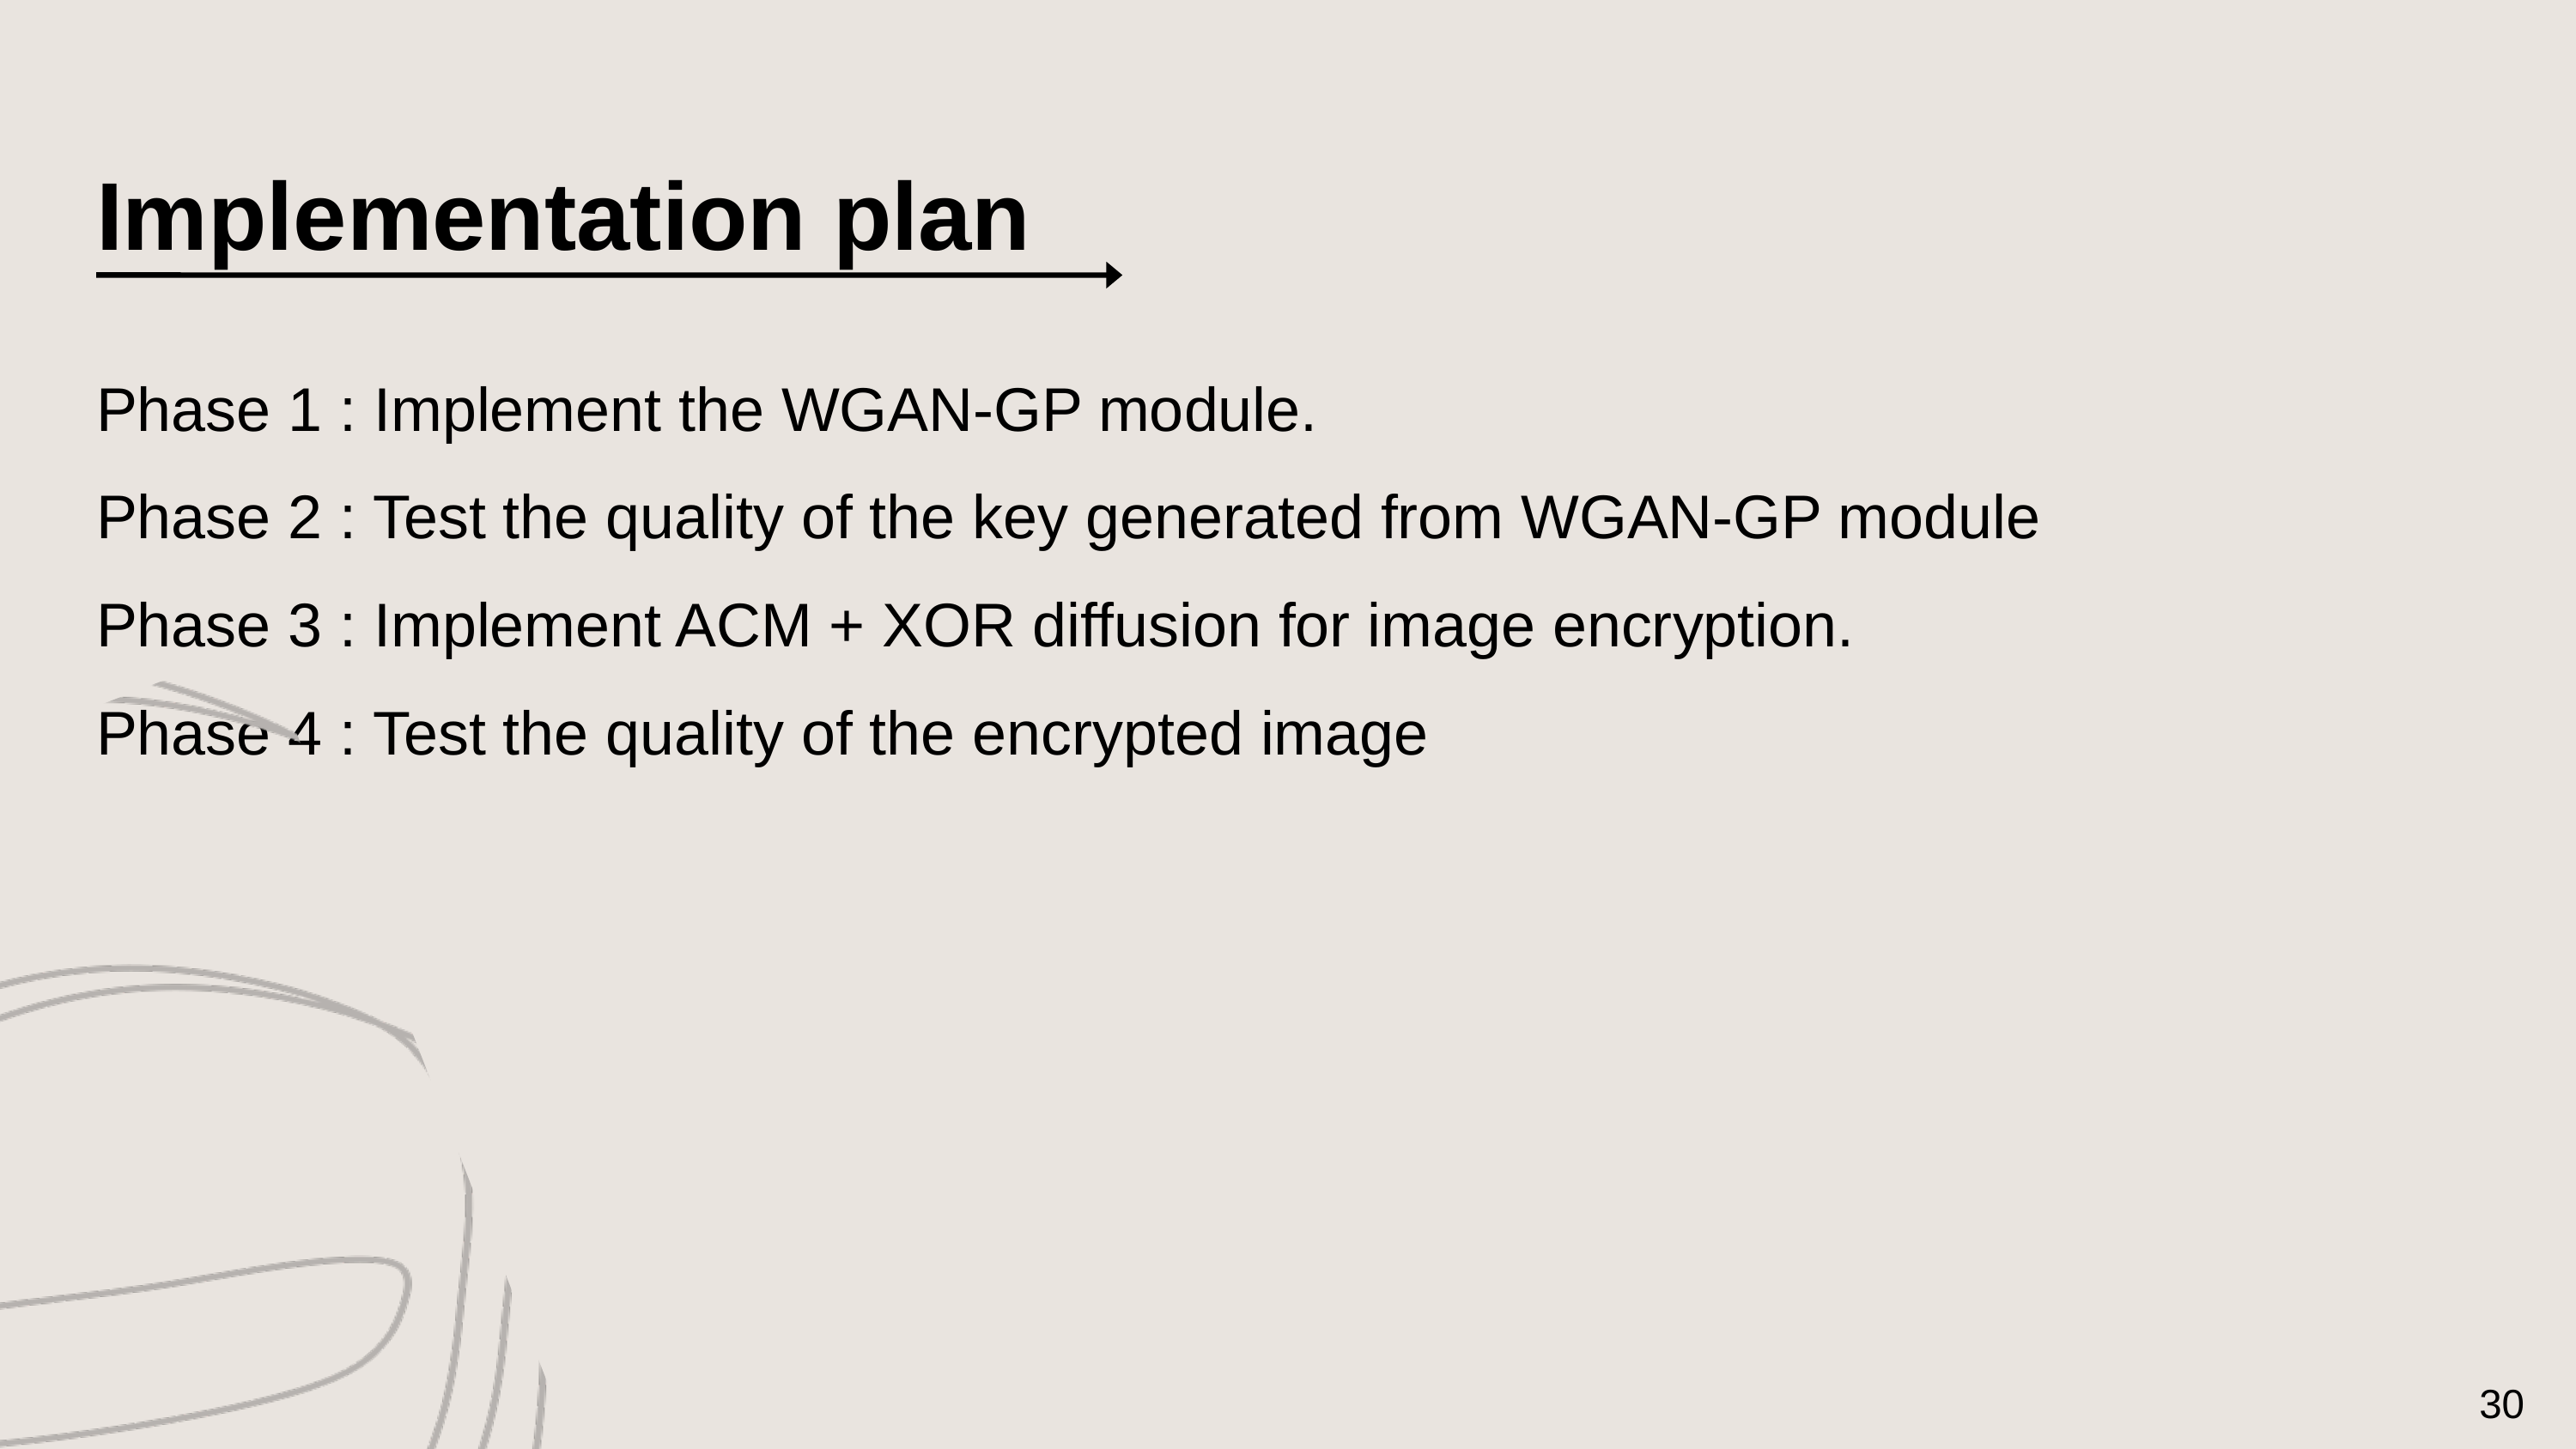

Implementation plan

Phase 1 : Implement the WGAN-GP module.
Phase 2 : Test the quality of the key generated from WGAN-GP module
Phase 3 : Implement ACM + XOR diffusion for image encryption.
Phase 4 : Test the quality of the encrypted image

30